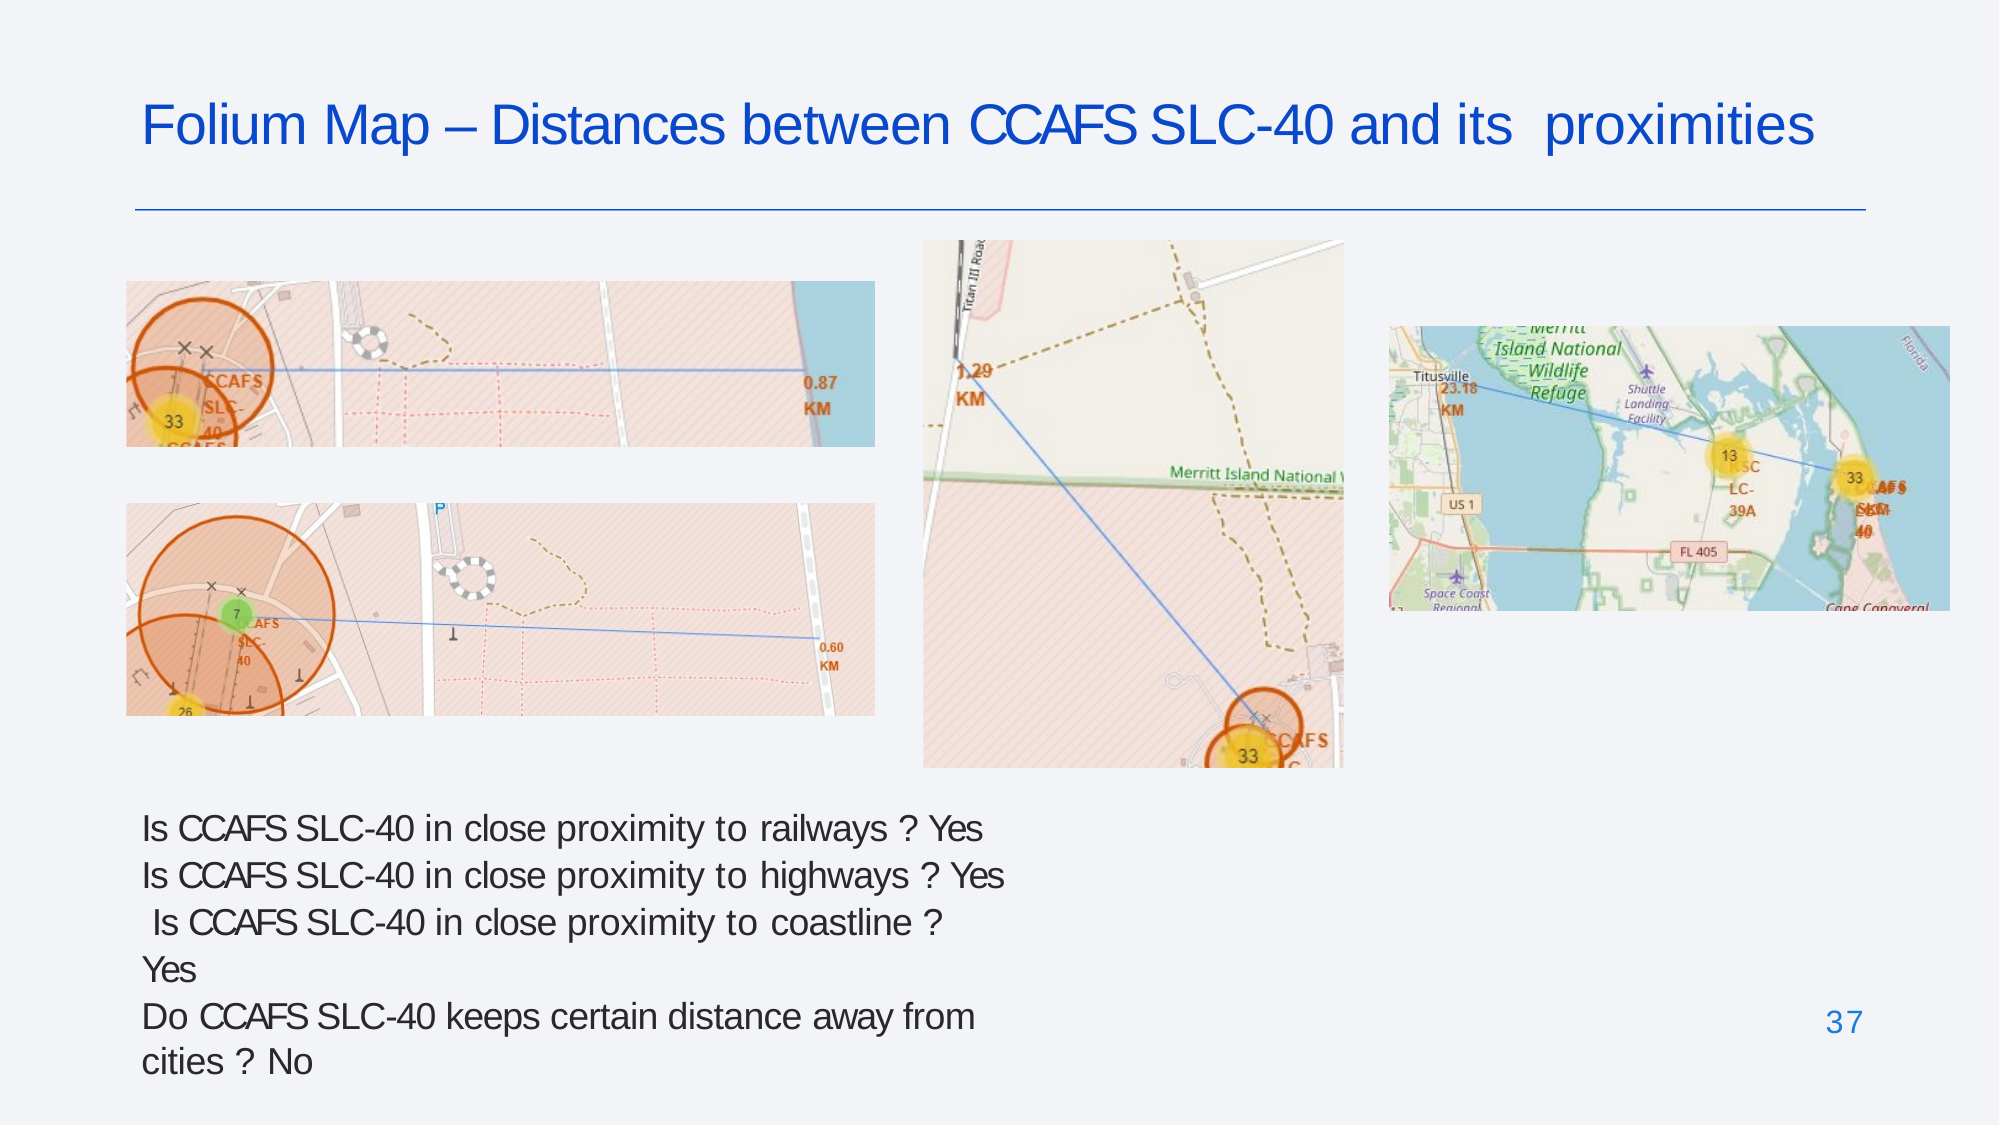

# Folium Map – Distances between CCAFS SLC-40 and its proximities

Is CCAFS SLC-40 in close proximity to railways ? Yes  Is CCAFS SLC-40 in close proximity to highways ? Yes  Is CCAFS SLC-40 in close proximity to coastline ? Yes
Do CCAFS SLC-40 keeps certain distance away from cities ? No
37